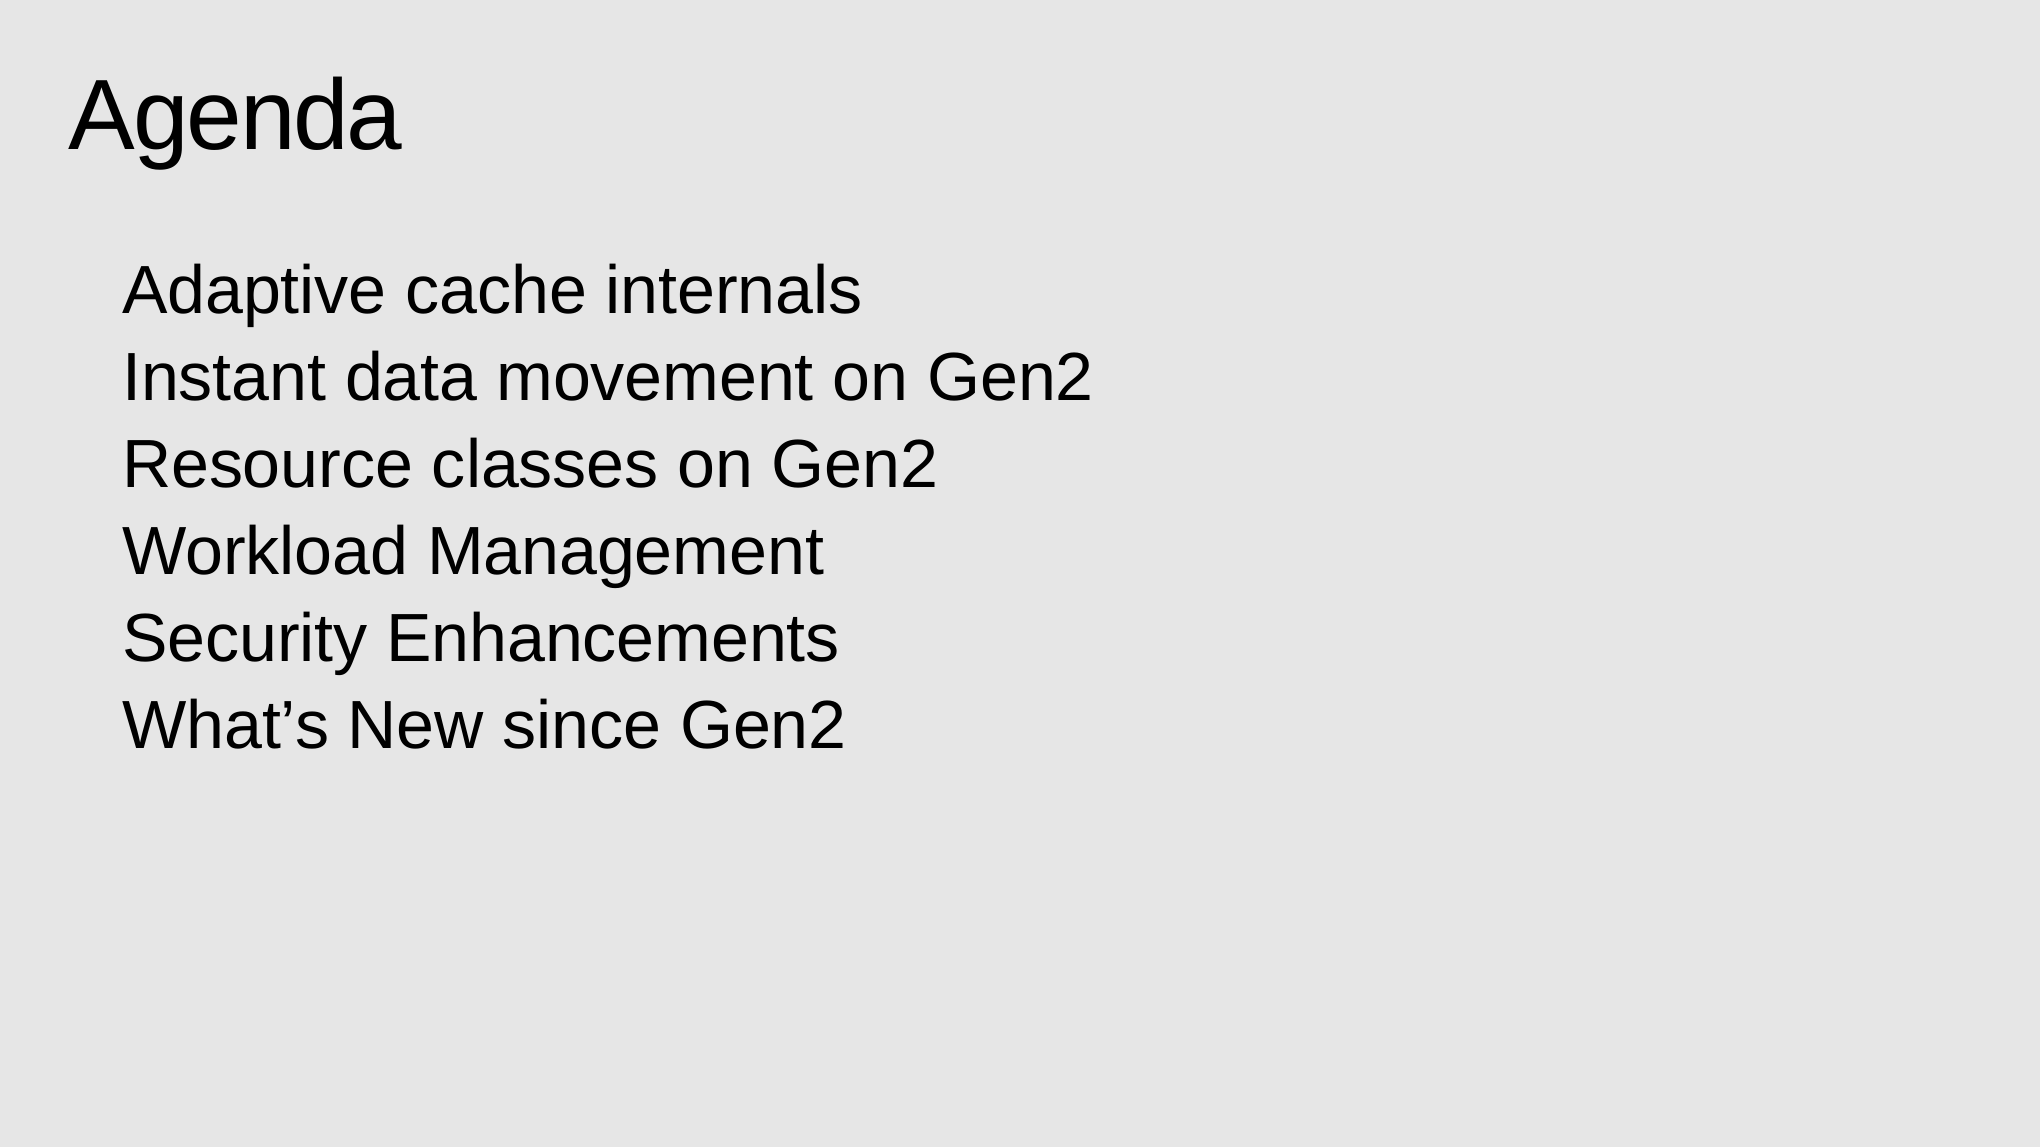

# Agenda
Adaptive cache internals
Instant data movement on Gen2
Resource classes on Gen2
Workload Management
Security Enhancements
What’s New since Gen2